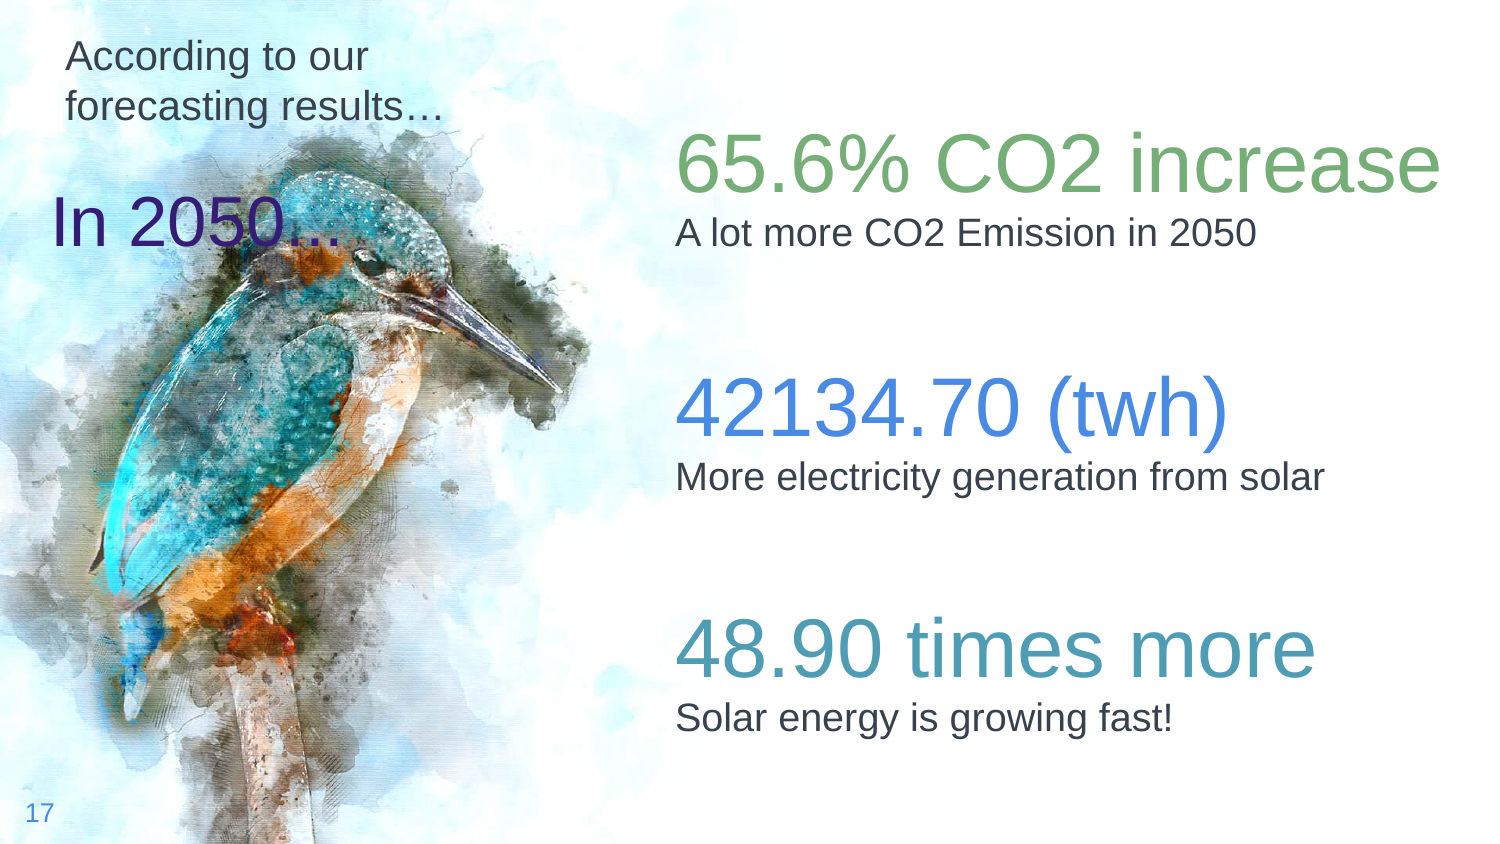

According to our
forecasting results…

65.6% CO2 increase
In 2050...

A lot more CO2 Emission in 2050
42134.70 (twh)
More electricity generation from solar
48.90 times more
Solar energy is growing fast!
17